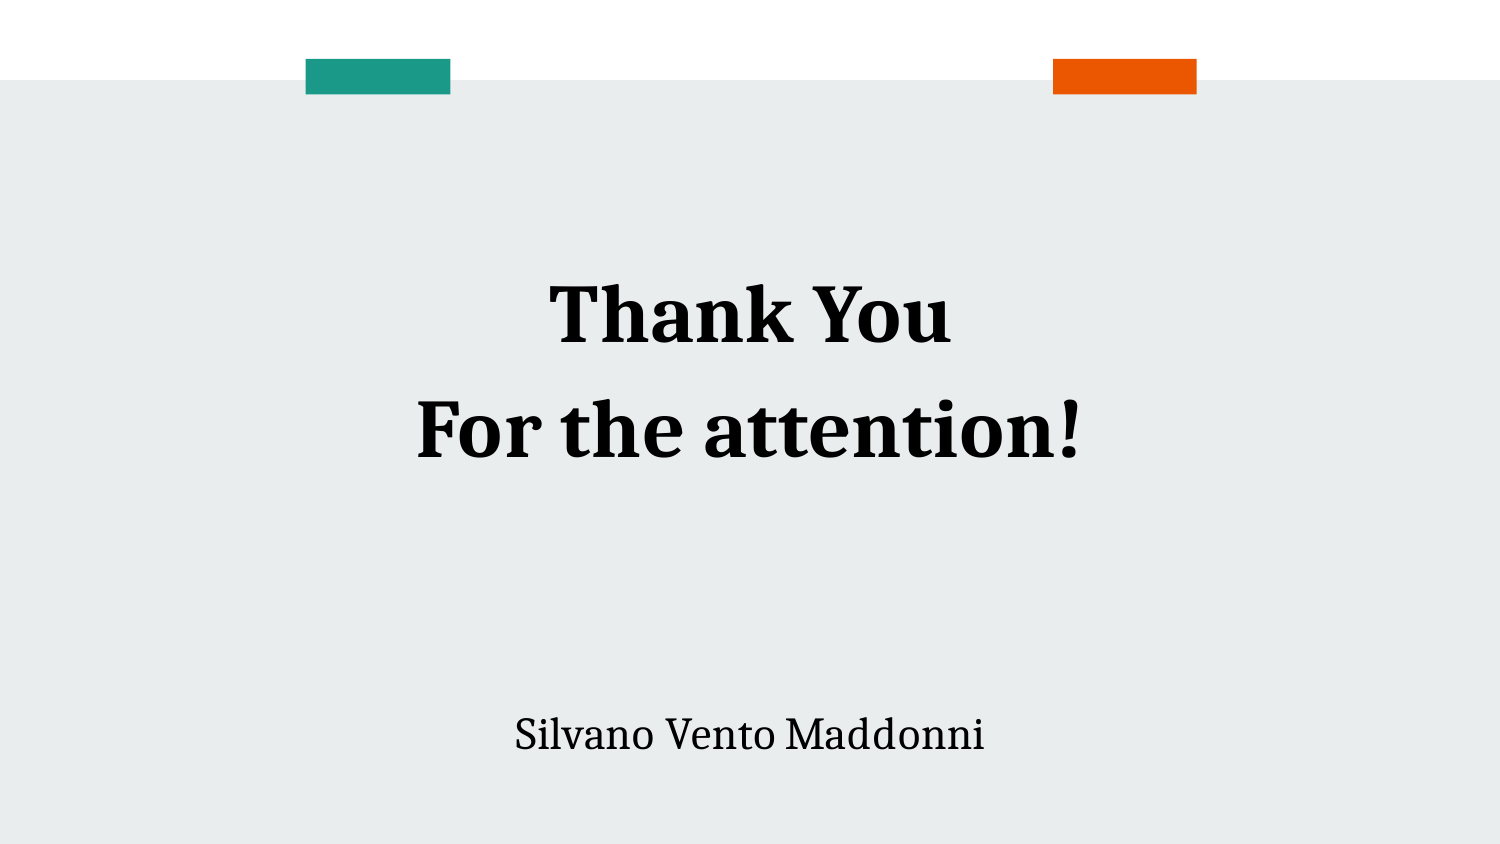

Thank You
For the attention!
Silvano Vento Maddonni